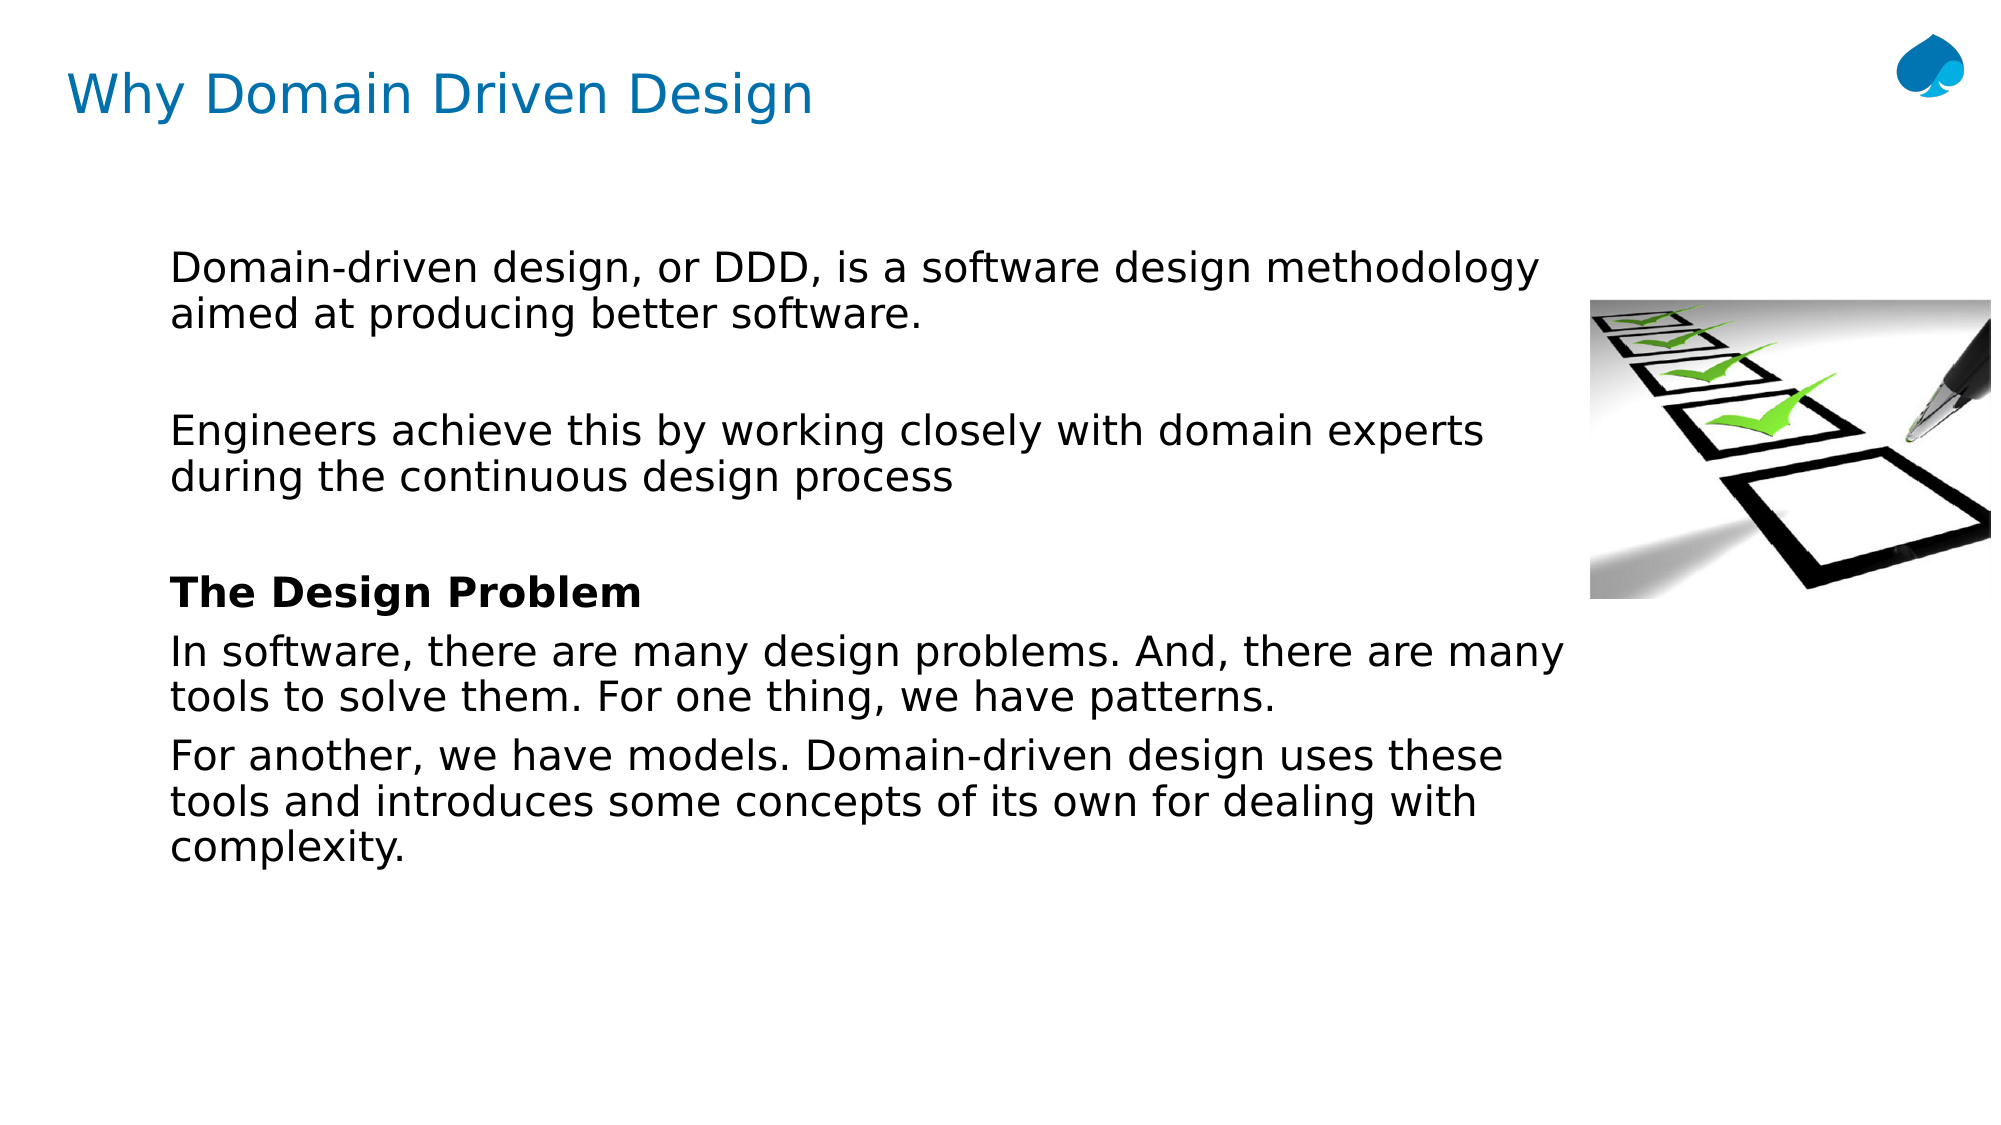

# Why Domain Driven Design
Domain-driven design, or DDD, is a software design methodology aimed at producing better software.

Engineers achieve this by working closely with domain experts during the continuous design process

The Design Problem
In software, there are many design problems. And, there are many tools to solve them. For one thing, we have patterns.
For another, we have models. Domain-driven design uses these tools and introduces some concepts of its own for dealing with complexity.